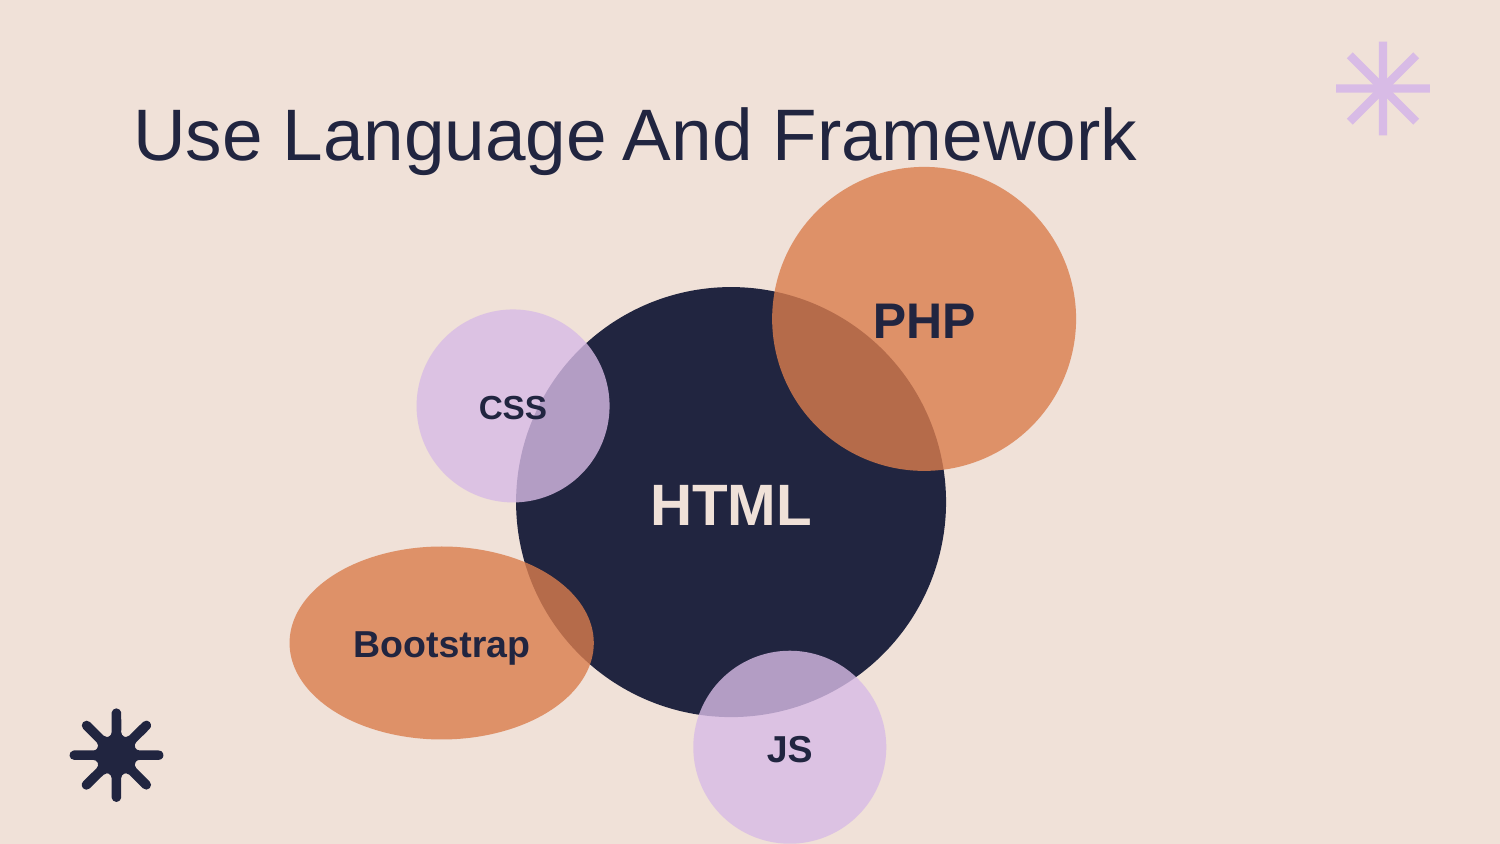

# Use Language And Framework
PHP
HTML
CSS
Bootstrap
JS